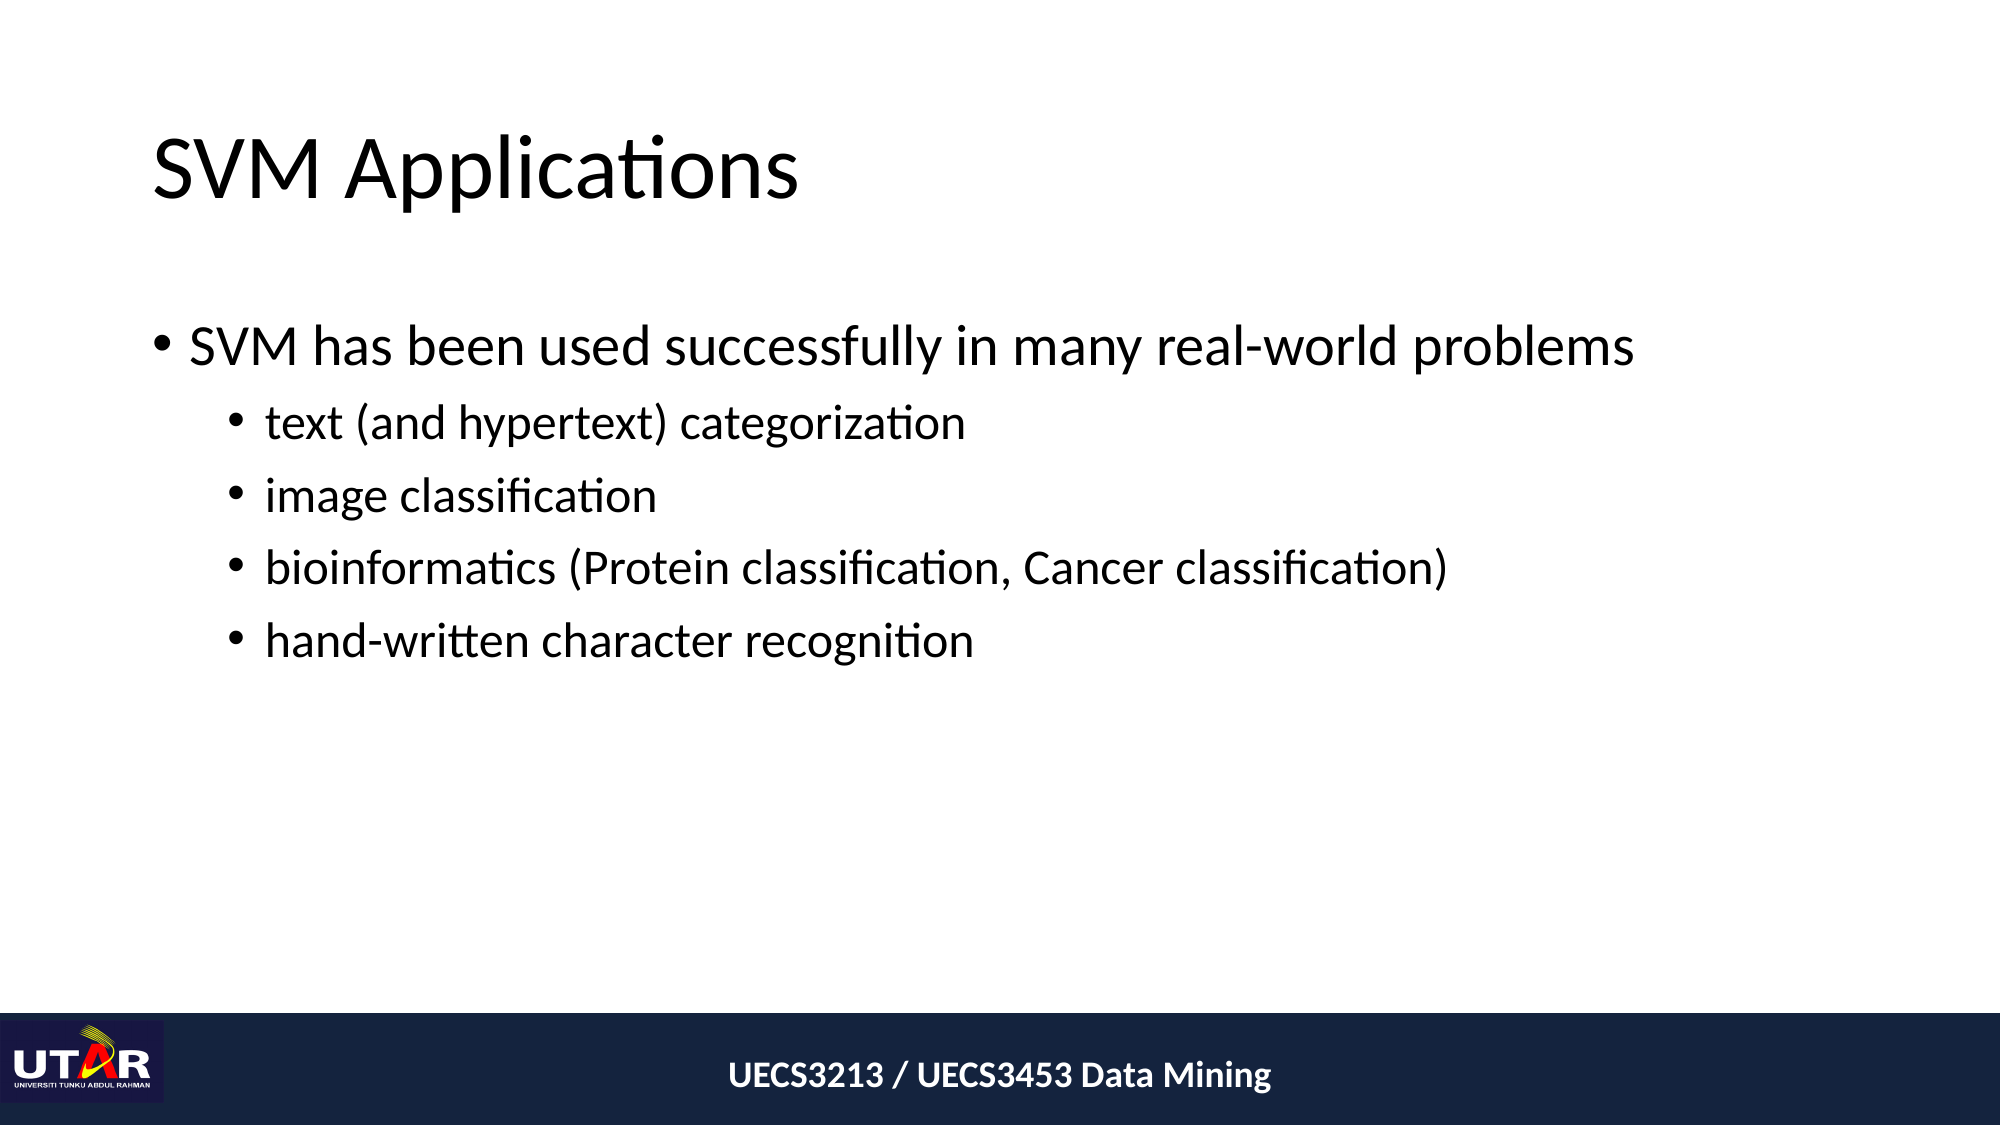

# SVM Applications
SVM has been used successfully in many real-world problems
text (and hypertext) categorization
image classification
bioinformatics (Protein classification, Cancer classification)
hand-written character recognition

UECS3213 / UECS3453 Data Mining
73